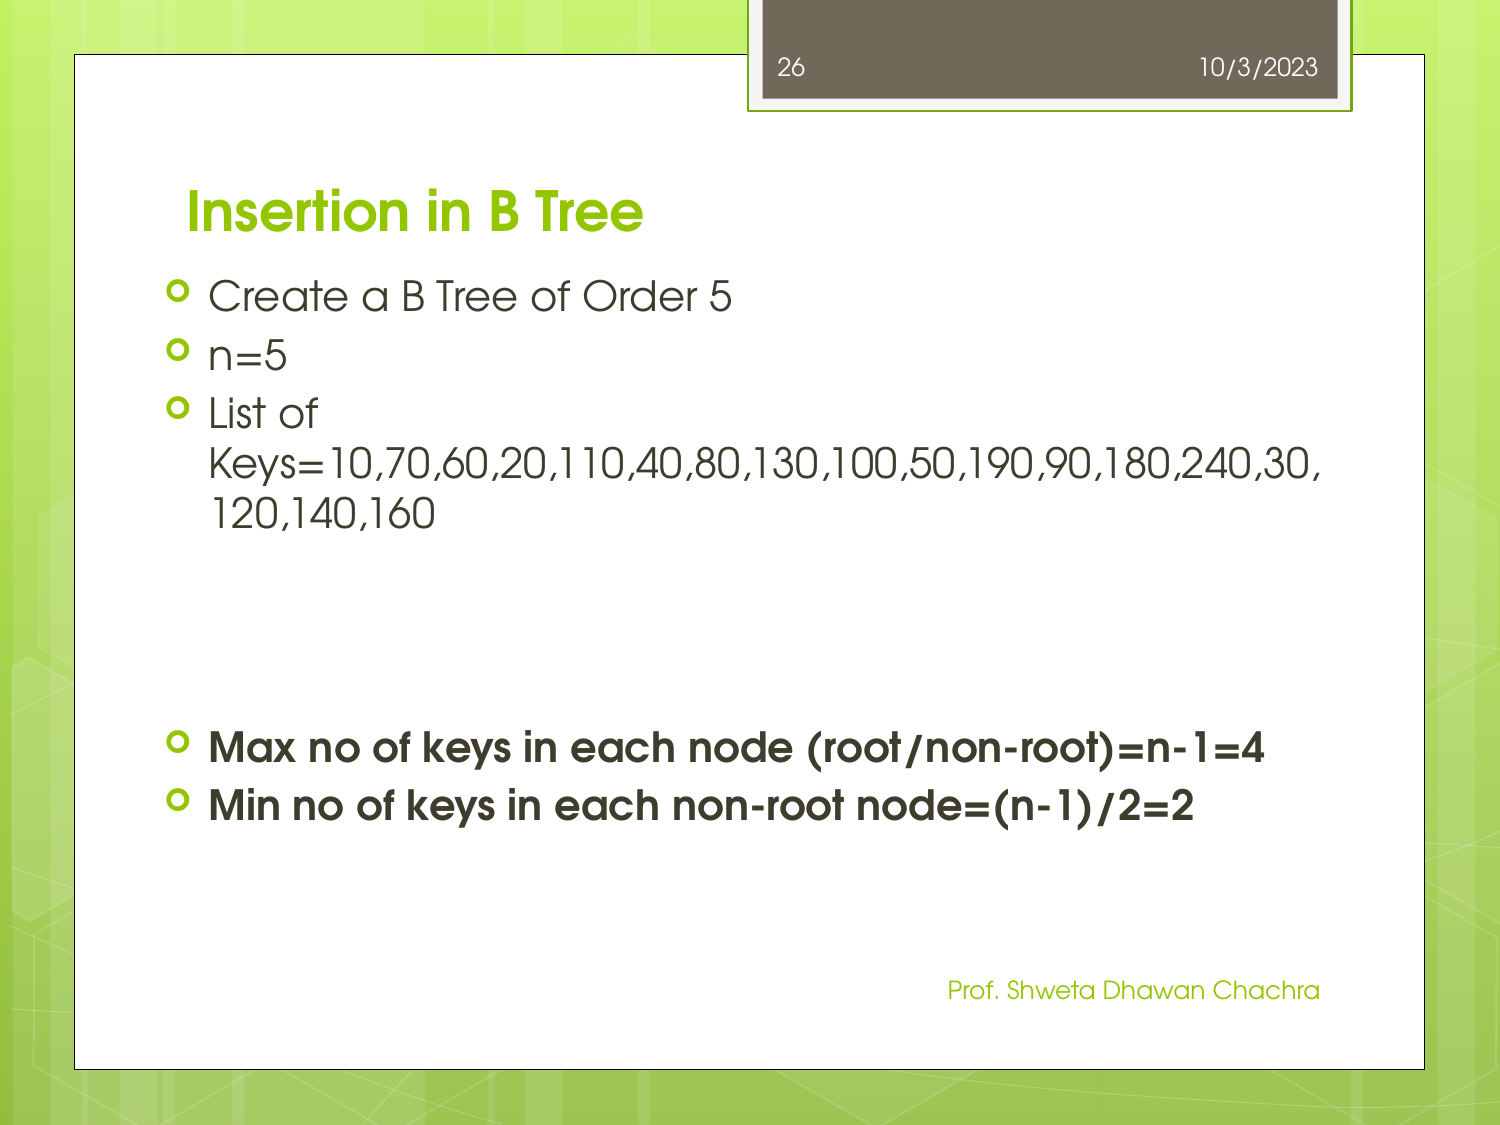

26
10/3/2023
# Insertion in B Tree
Create a B Tree of Order 5
n=5
List of Keys=10,70,60,20,110,40,80,130,100,50,190,90,180,240,30,120,140,160

Max no of keys in each node (root/non-root)=n-1=4
Min no of keys in each non-root node=(n-1)/2=2

Prof. Shweta Dhawan Chachra